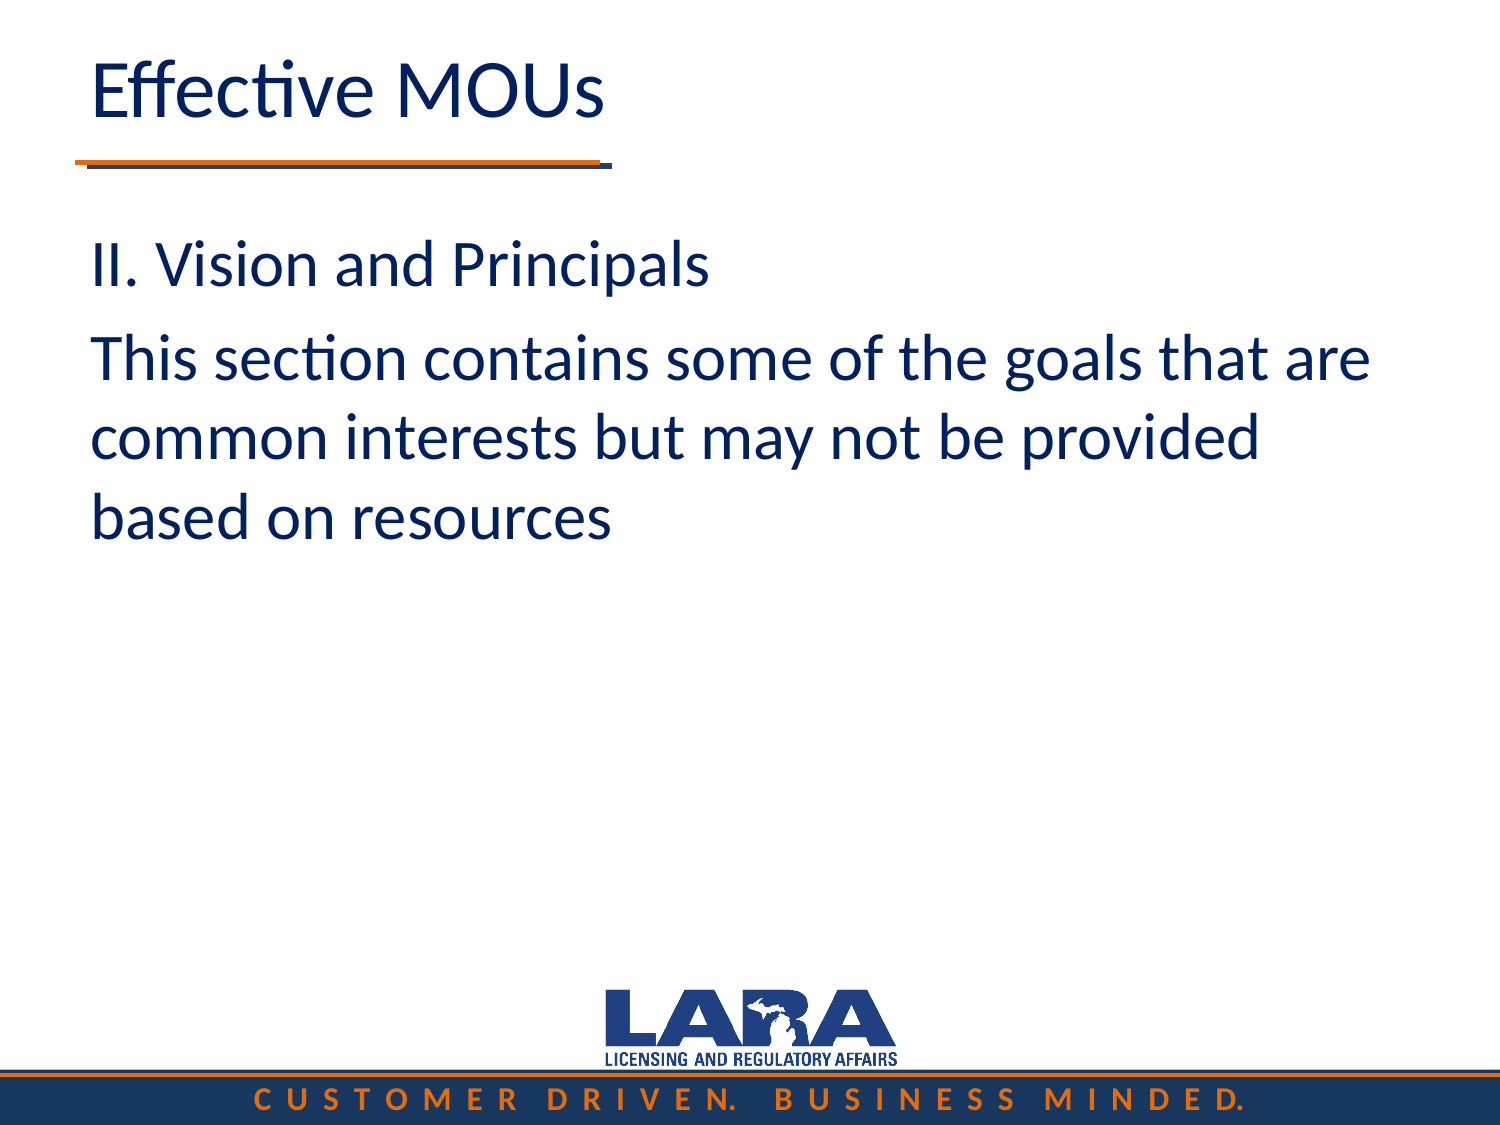

# Effective MOUs
II. Vision and Principals
This section contains some of the goals that are common interests but may not be provided based on resources